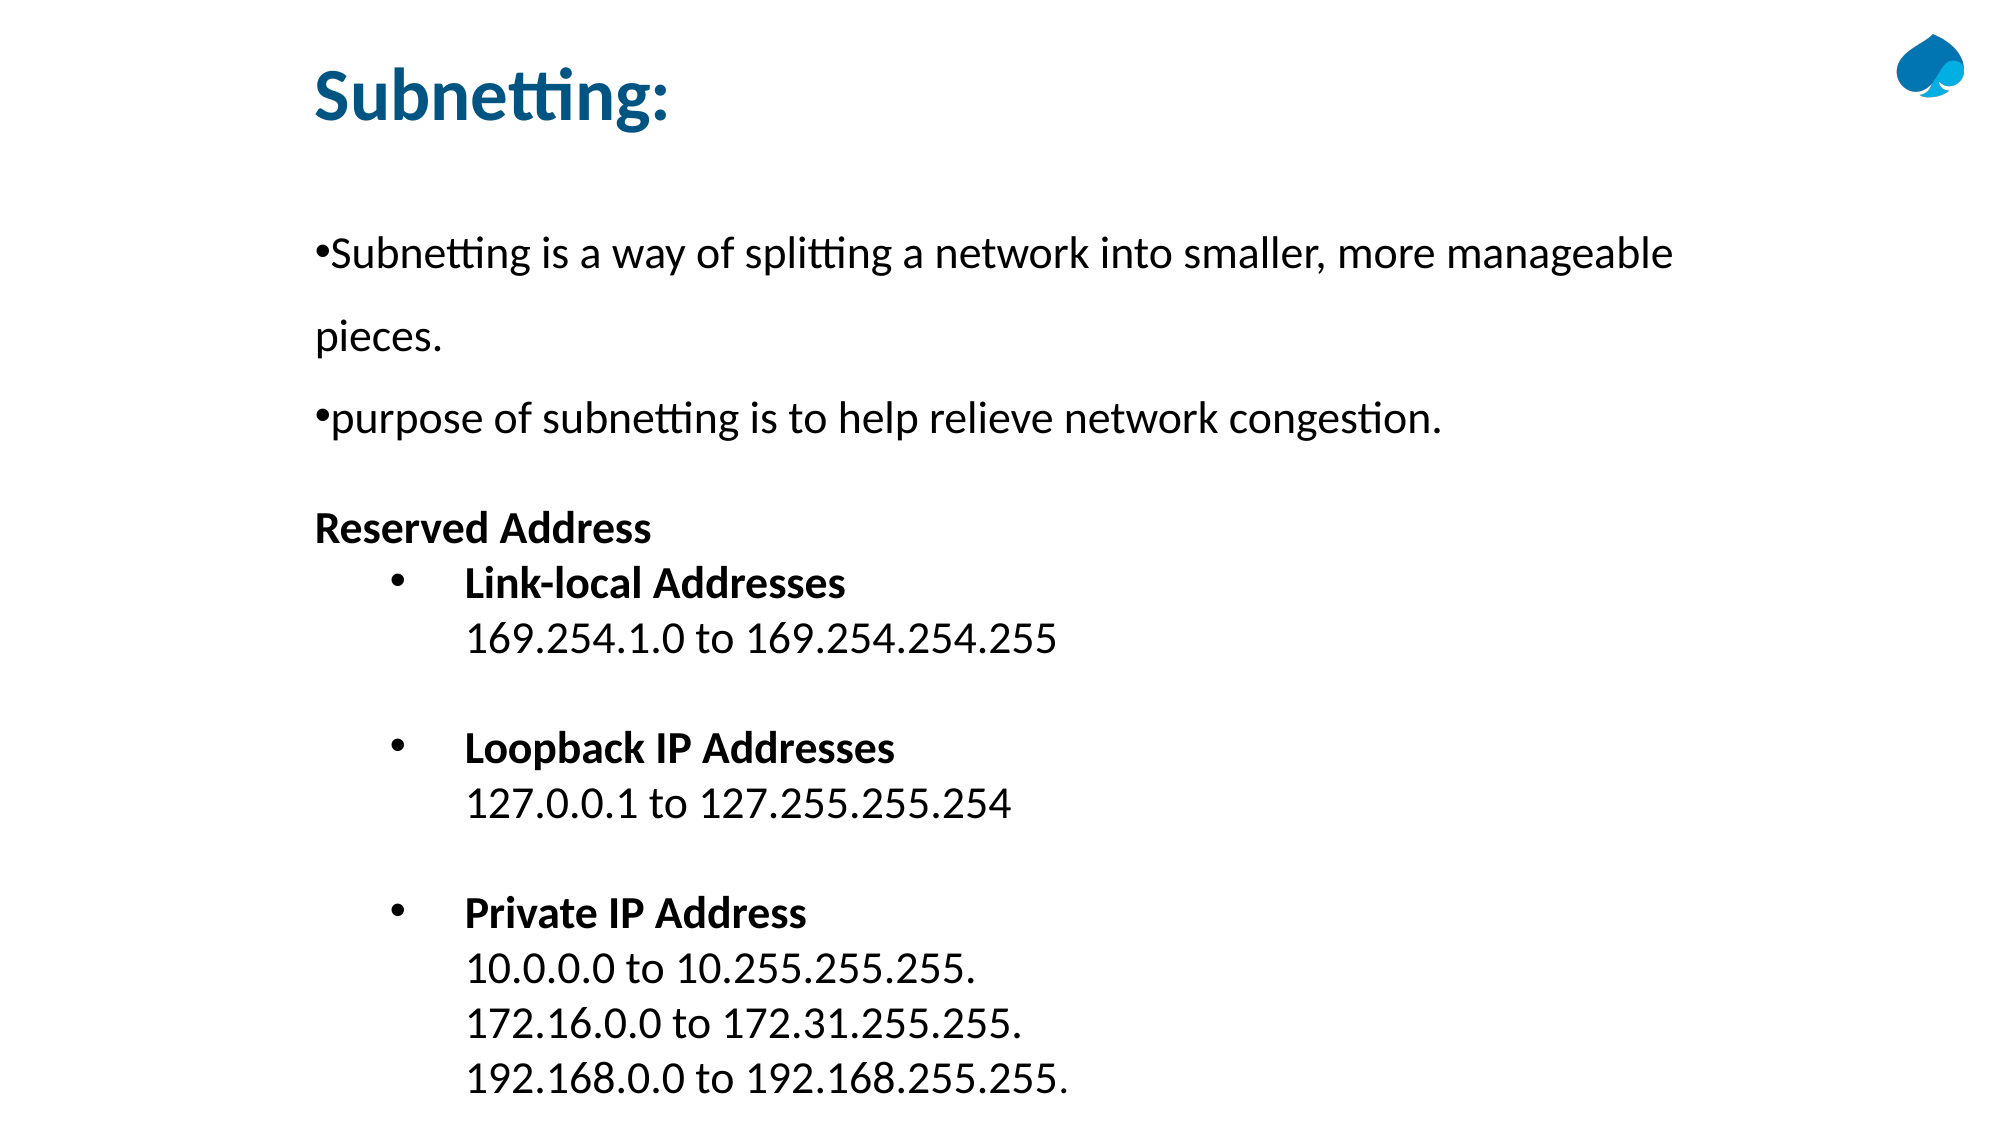

Subnetting:

Subnetting is a way of splitting a network into smaller, more manageable pieces.
purpose of subnetting is to help relieve network congestion.

Reserved Address
Link-local Addresses
169.254.1.0 to 169.254.254.255

Loopback IP Addresses
127.0.0.1 to 127.255.255.254

Private IP Address
	10.0.0.0 to 10.255.255.255.
	172.16.0.0 to 172.31.255.255.
	192.168.0.0 to 192.168.255.255.